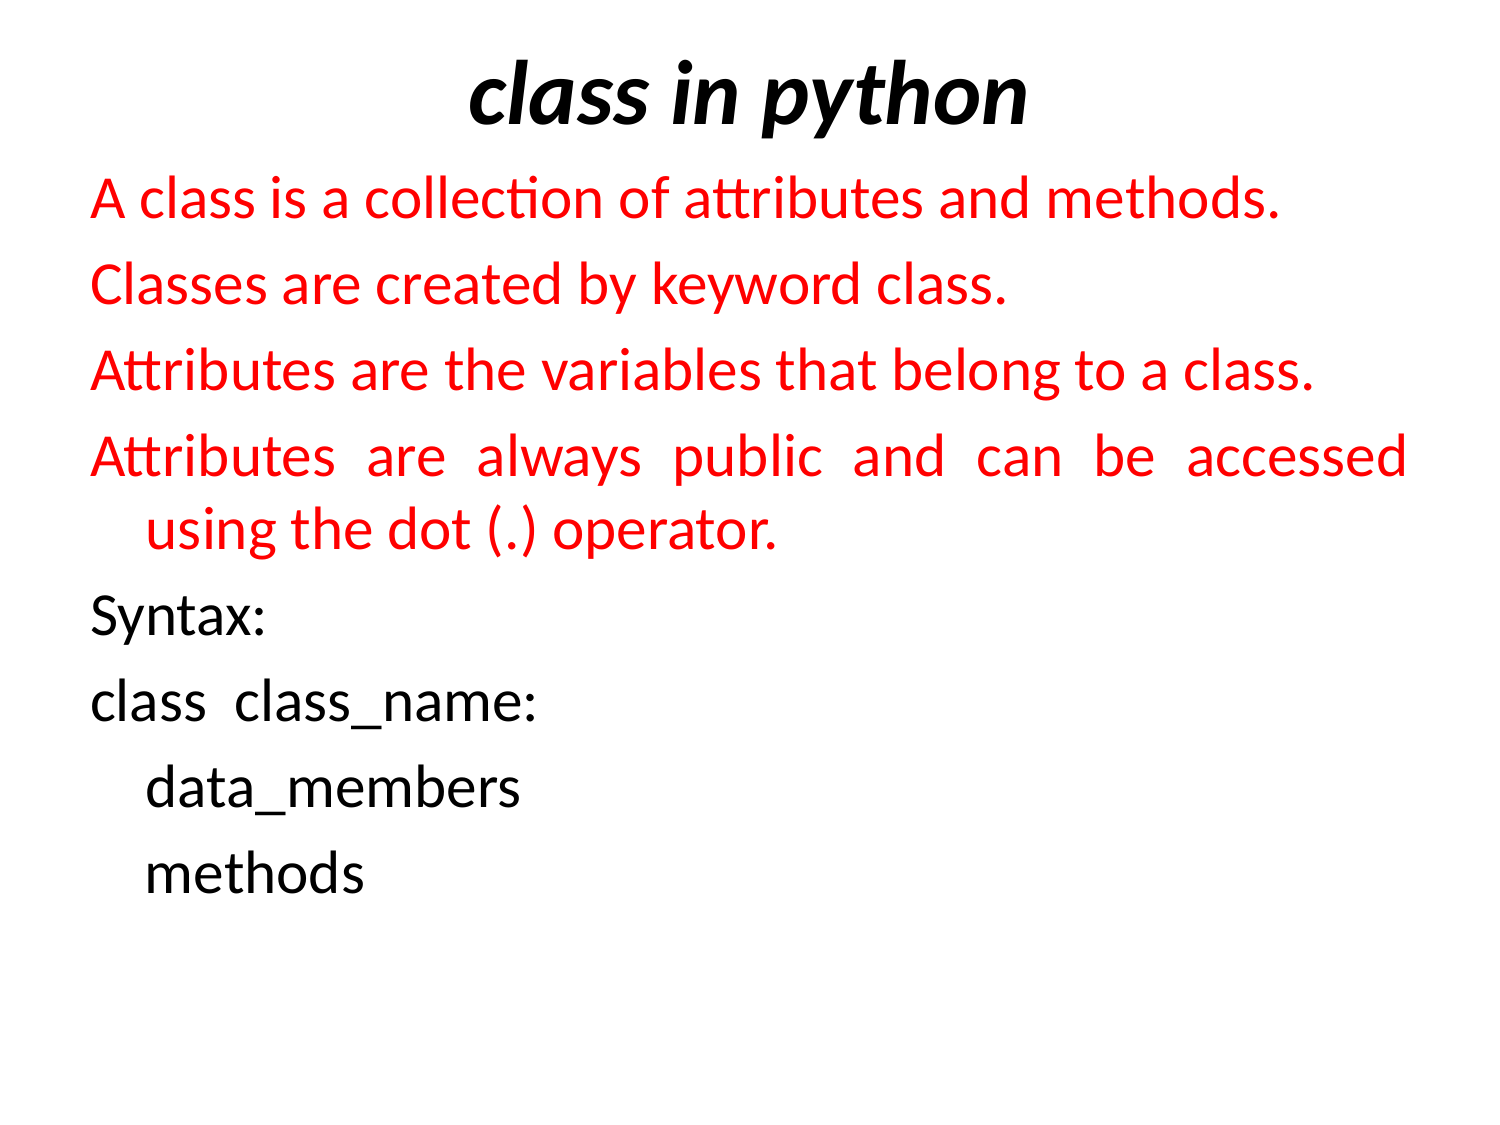

# class in python
A class is a collection of attributes and methods.
Classes are created by keyword class.
Attributes are the variables that belong to a class.
Attributes are always public and can be accessed using the dot (.) operator.
Syntax:
class  class_name:
 	data_members
    methods